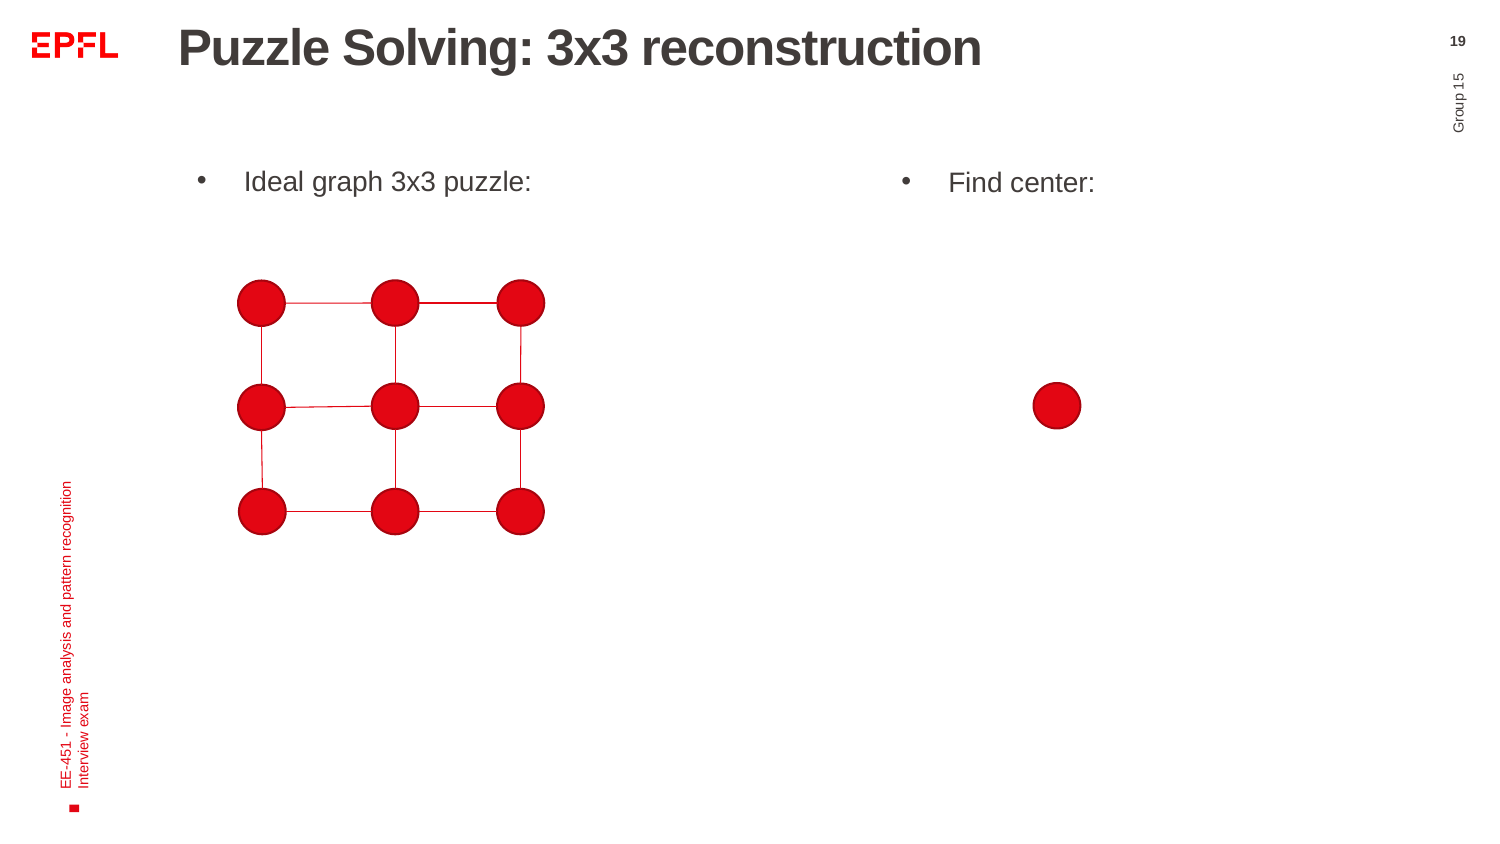

# Puzzle Solving: 3x3 reconstruction
19
Ideal graph 3x3 puzzle:

Find center:

Group 15

EE-451 - Image analysis and pattern recognition
Interview exam